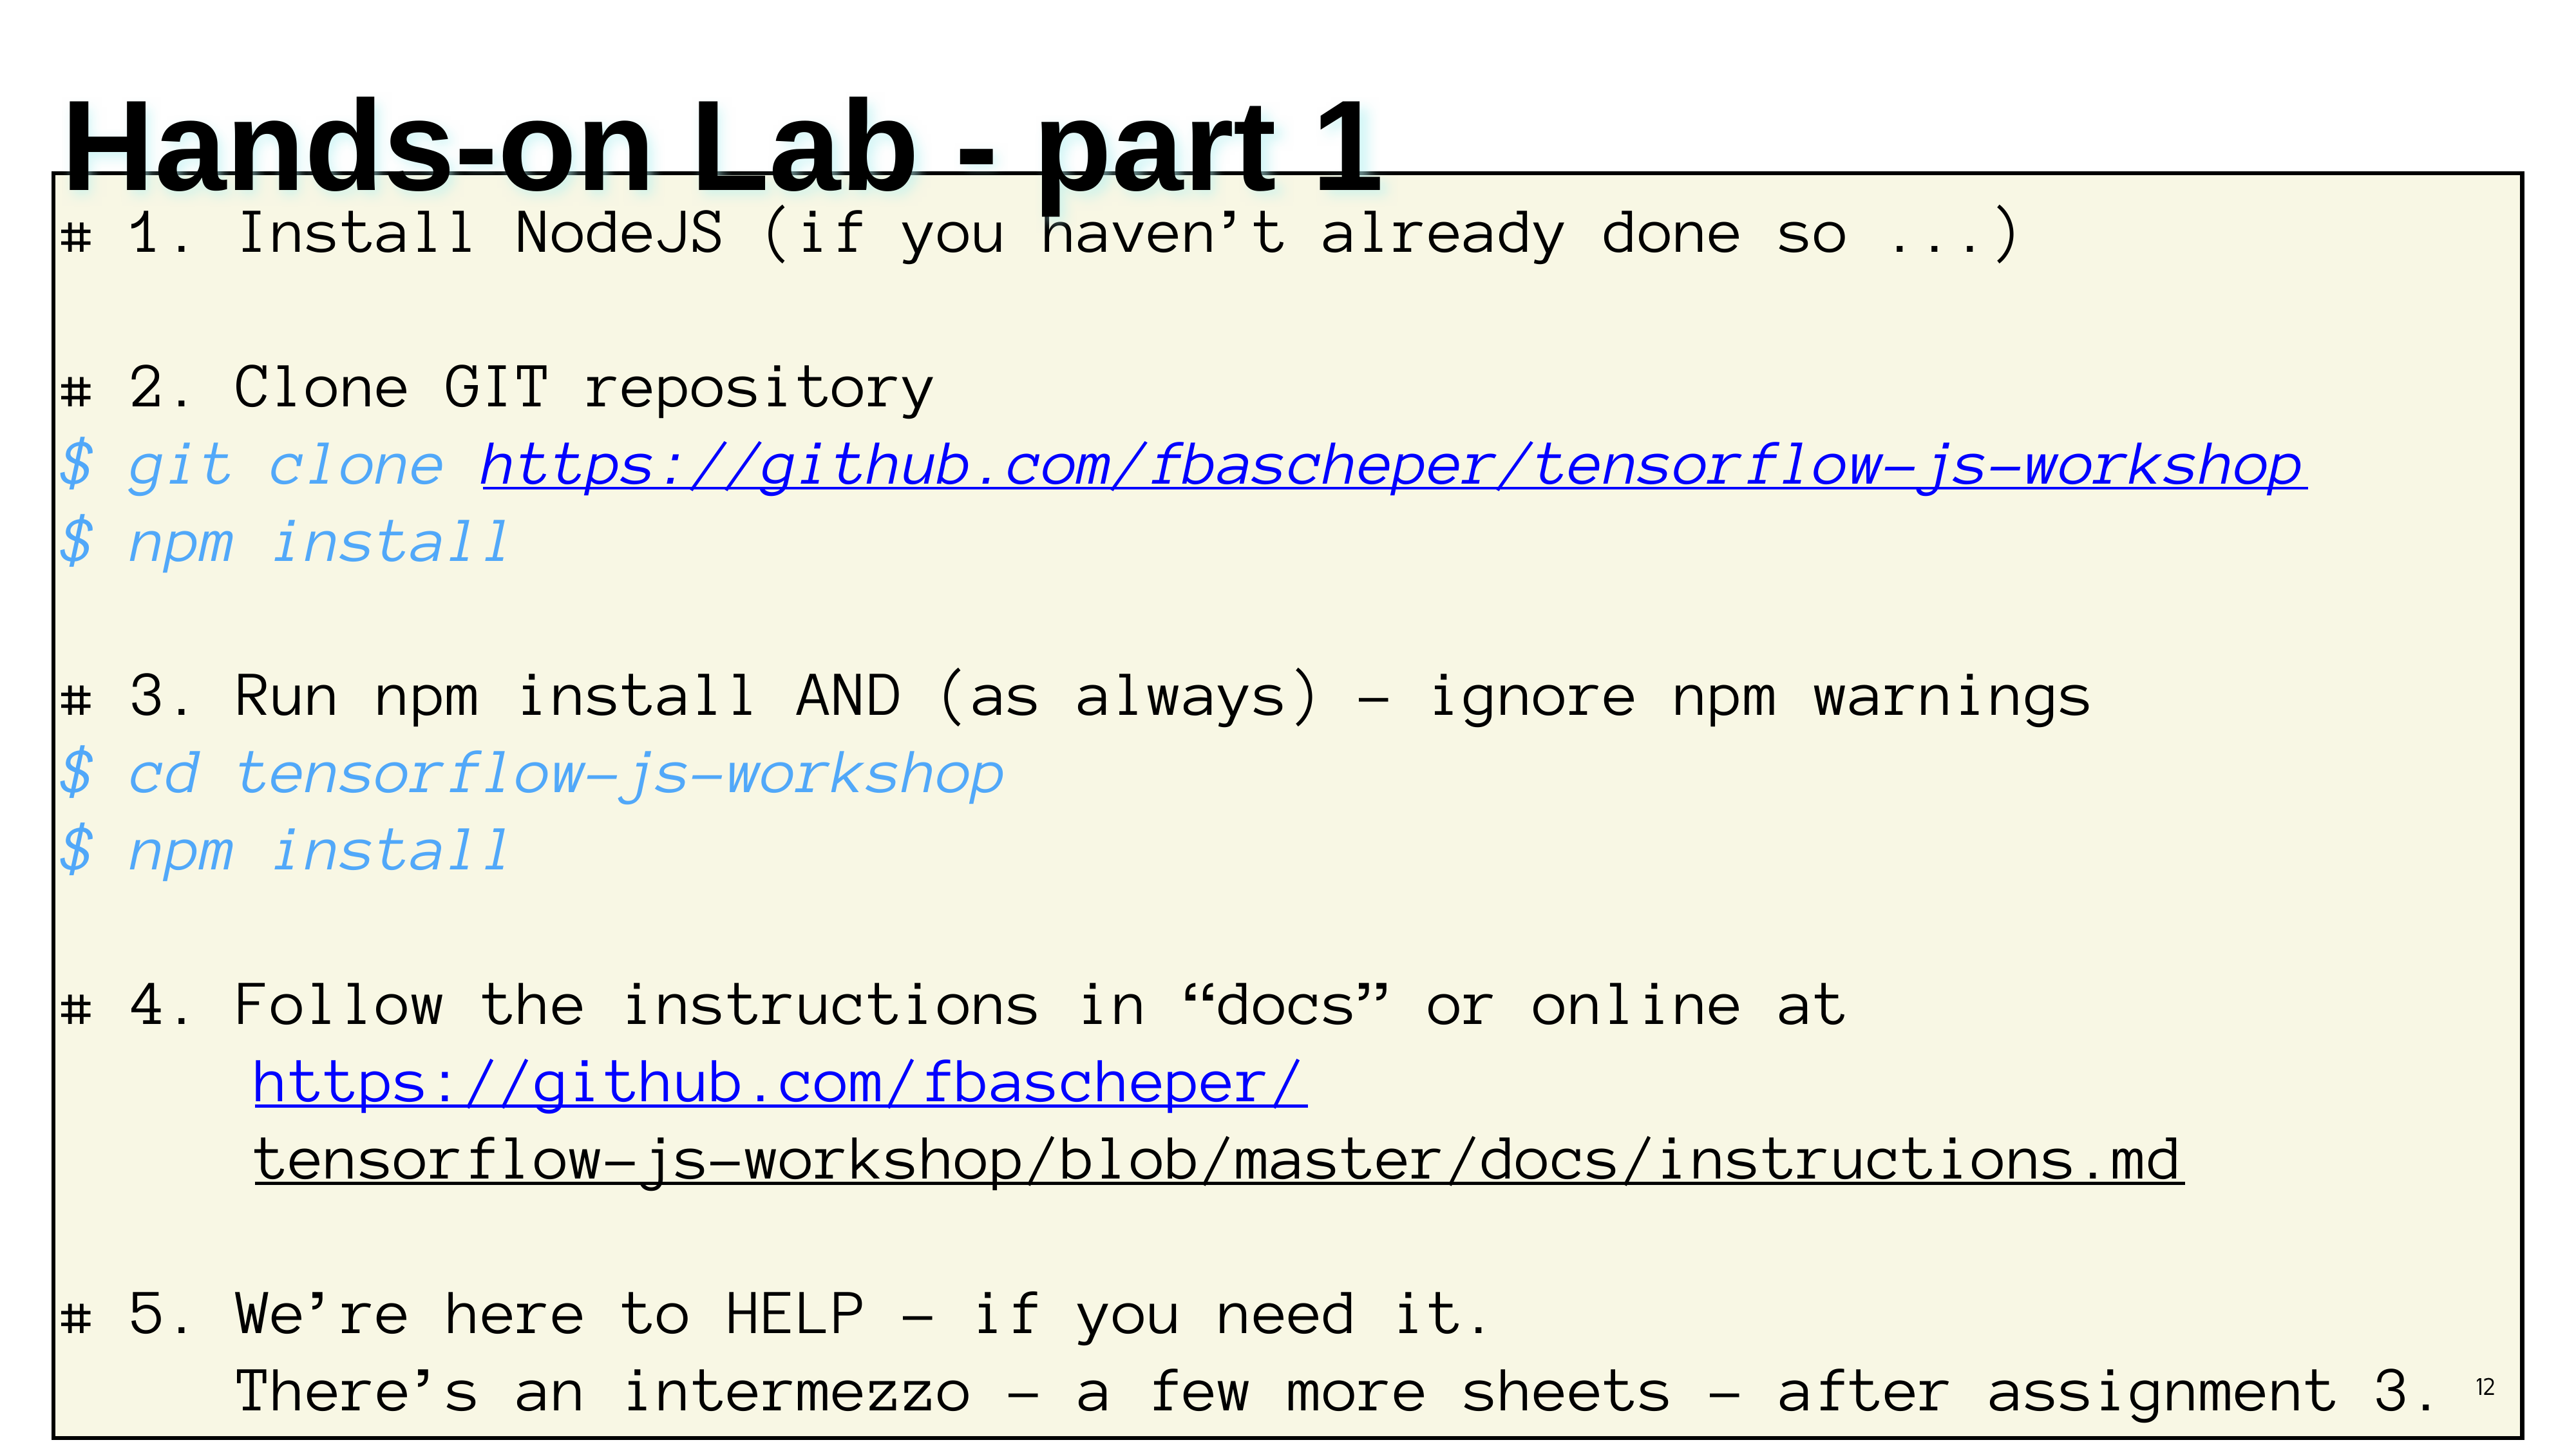

# Hands-on Lab - part 1
# 1. Install NodeJS (if you haven’t already done so ...)

# 2. Clone GIT repository
$ git clone https://github.com/fbascheper/tensorflow-js-workshop
$ npm install

# 3. Run npm install AND (as always) - ignore npm warnings
$ cd tensorflow-js-workshop
$ npm install

# 4. Follow the instructions in “docs” or online at
https://github.com/fbascheper/
tensorflow-js-workshop/blob/master/docs/instructions.md

# 5. We’re here to HELP - if you need it.
     There’s an intermezzo - a few more sheets - after assignment 3.
12